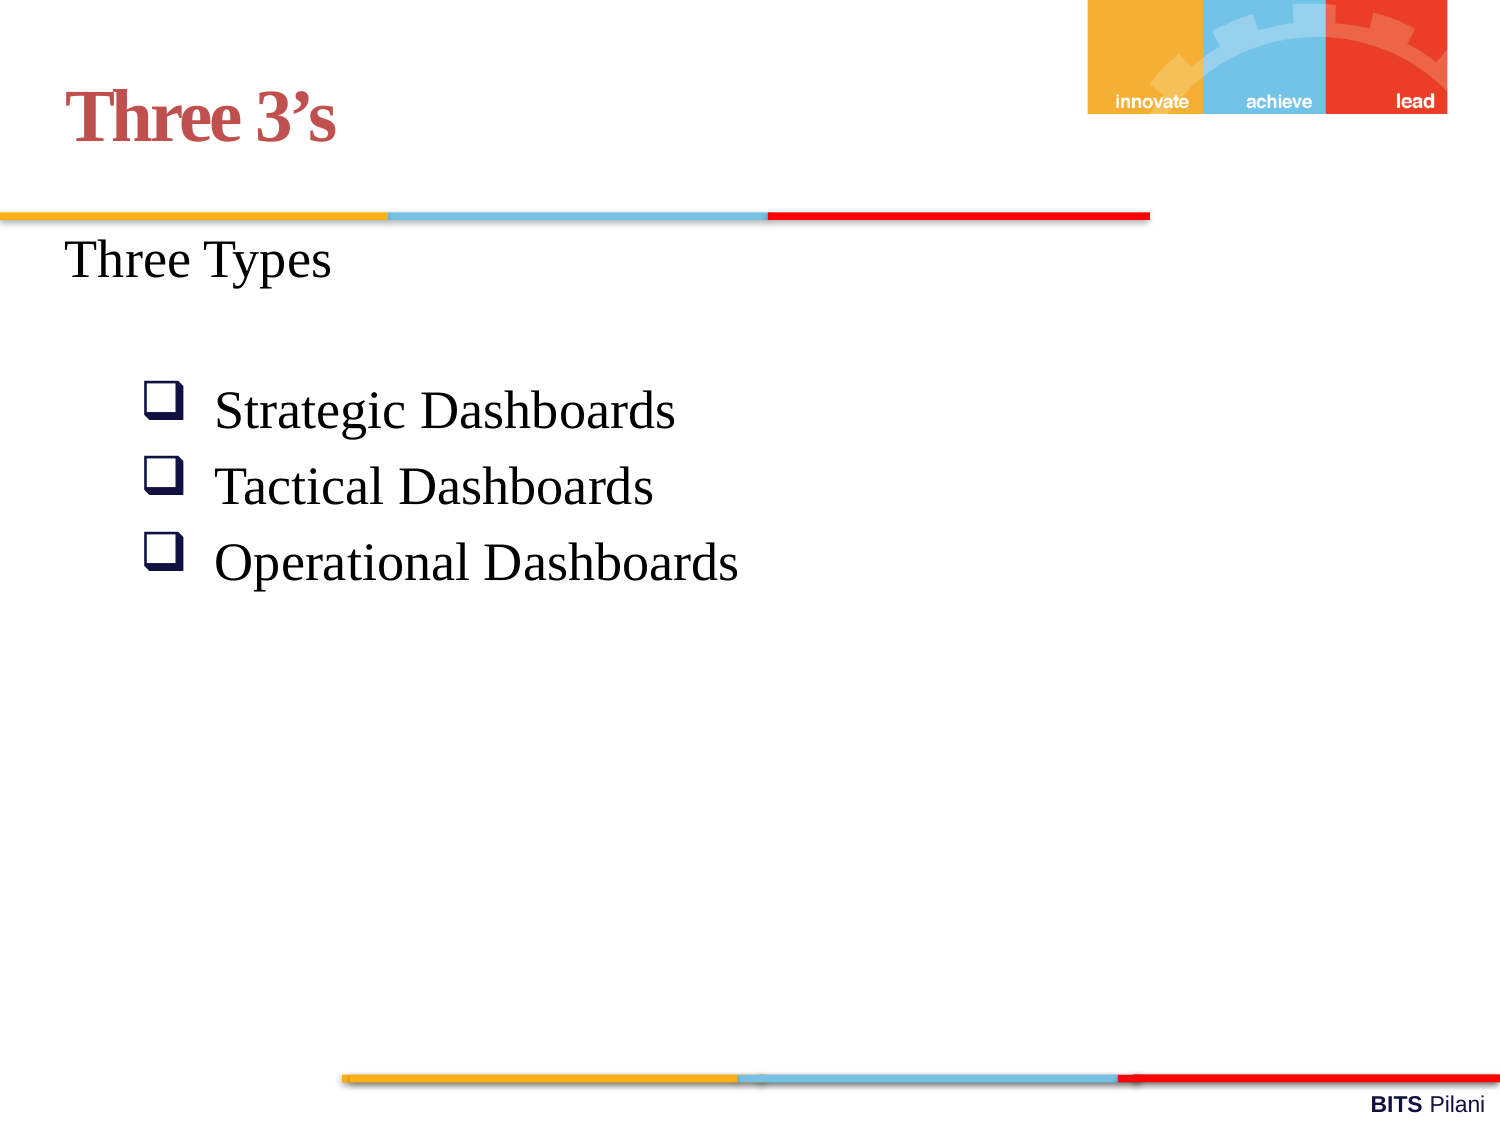

Three 3’s
Three Types

Strategic Dashboards
Tactical Dashboards
Operational Dashboards